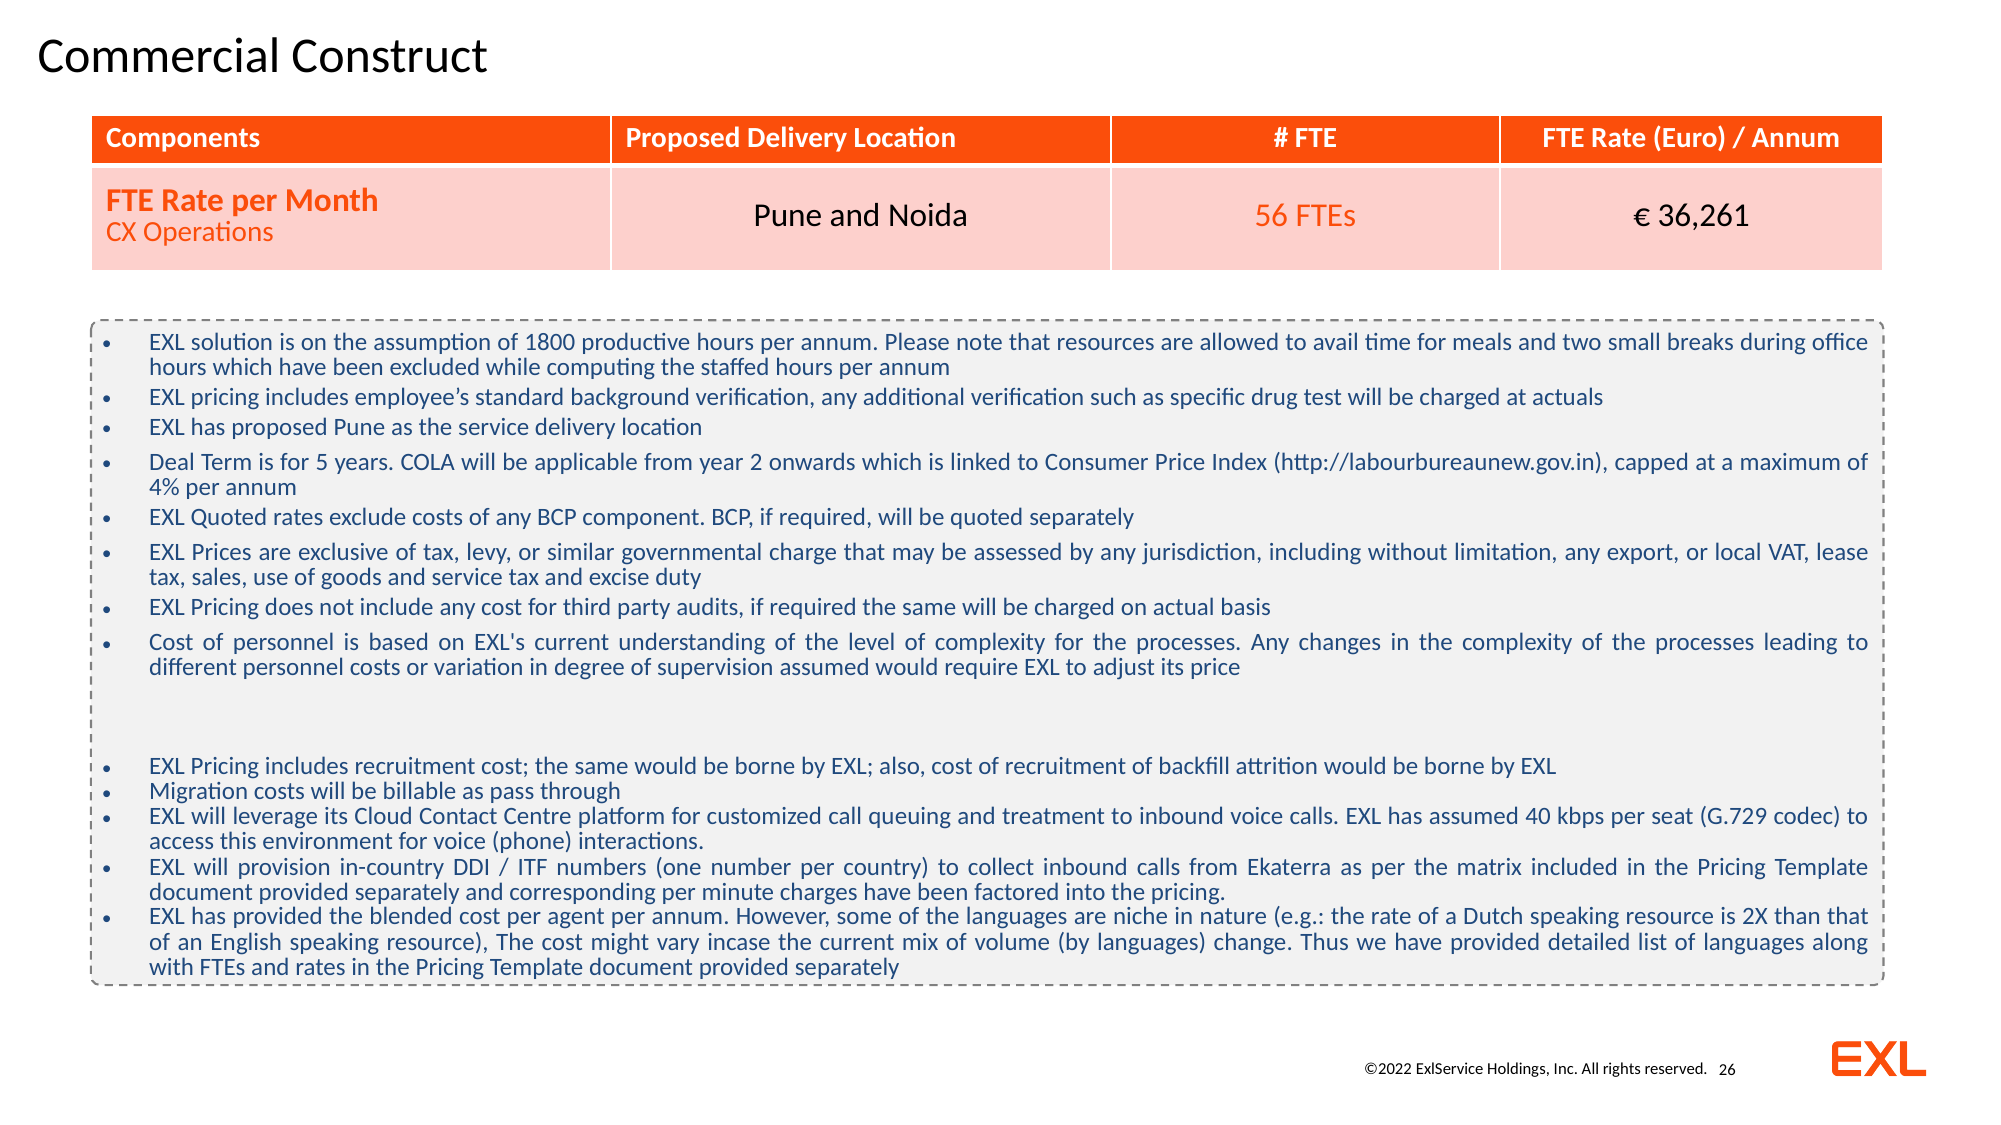

Commercial Construct
| Components | Proposed Delivery Location | # FTE | FTE Rate (Euro) / Annum |
| --- | --- | --- | --- |
| FTE Rate per Month CX Operations | Pune and Noida | 56 FTEs | € 36,261 |

| EXL solution is on the assumption of 1800 productive hours per annum. Please note that resources are allowed to avail time for meals and two small breaks during office hours which have been excluded while computing the staffed hours per annum |
| --- |
| EXL pricing includes employee’s standard background verification, any additional verification such as specific drug test will be charged at actuals |
| EXL has proposed Pune as the service delivery location |
| Deal Term is for 5 years. COLA will be applicable from year 2 onwards which is linked to Consumer Price Index (http://labourbureaunew.gov.in), capped at a maximum of 4% per annum |
| EXL Quoted rates exclude costs of any BCP component. BCP, if required, will be quoted separately |
| EXL Prices are exclusive of tax, levy, or similar governmental charge that may be assessed by any jurisdiction, including without limitation, any export, or local VAT, lease tax, sales, use of goods and service tax and excise duty |
| EXL Pricing does not include any cost for third party audits, if required the same will be charged on actual basis |
| Cost of personnel is based on EXL's current understanding of the level of complexity for the processes. Any changes in the complexity of the processes leading to different personnel costs or variation in degree of supervision assumed would require EXL to adjust its price |
| EXL Pricing includes recruitment cost; the same would be borne by EXL; also, cost of recruitment of backfill attrition would be borne by EXL Migration costs will be billable as pass through EXL will leverage its Cloud Contact Centre platform for customized call queuing and treatment to inbound voice calls. EXL has assumed 40 kbps per seat (G.729 codec) to access this environment for voice (phone) interactions. EXL will provision in-country DDI / ITF numbers (one number per country) to collect inbound calls from Ekaterra as per the matrix included in the Pricing Template document provided separately and corresponding per minute charges have been factored into the pricing. EXL has provided the blended cost per agent per annum. However, some of the languages are niche in nature (e.g.: the rate of a Dutch speaking resource is 2X than that of an English speaking resource), The cost might vary incase the current mix of volume (by languages) change. Thus we have provided detailed list of languages along with FTEs and rates in the Pricing Template document provided separately |